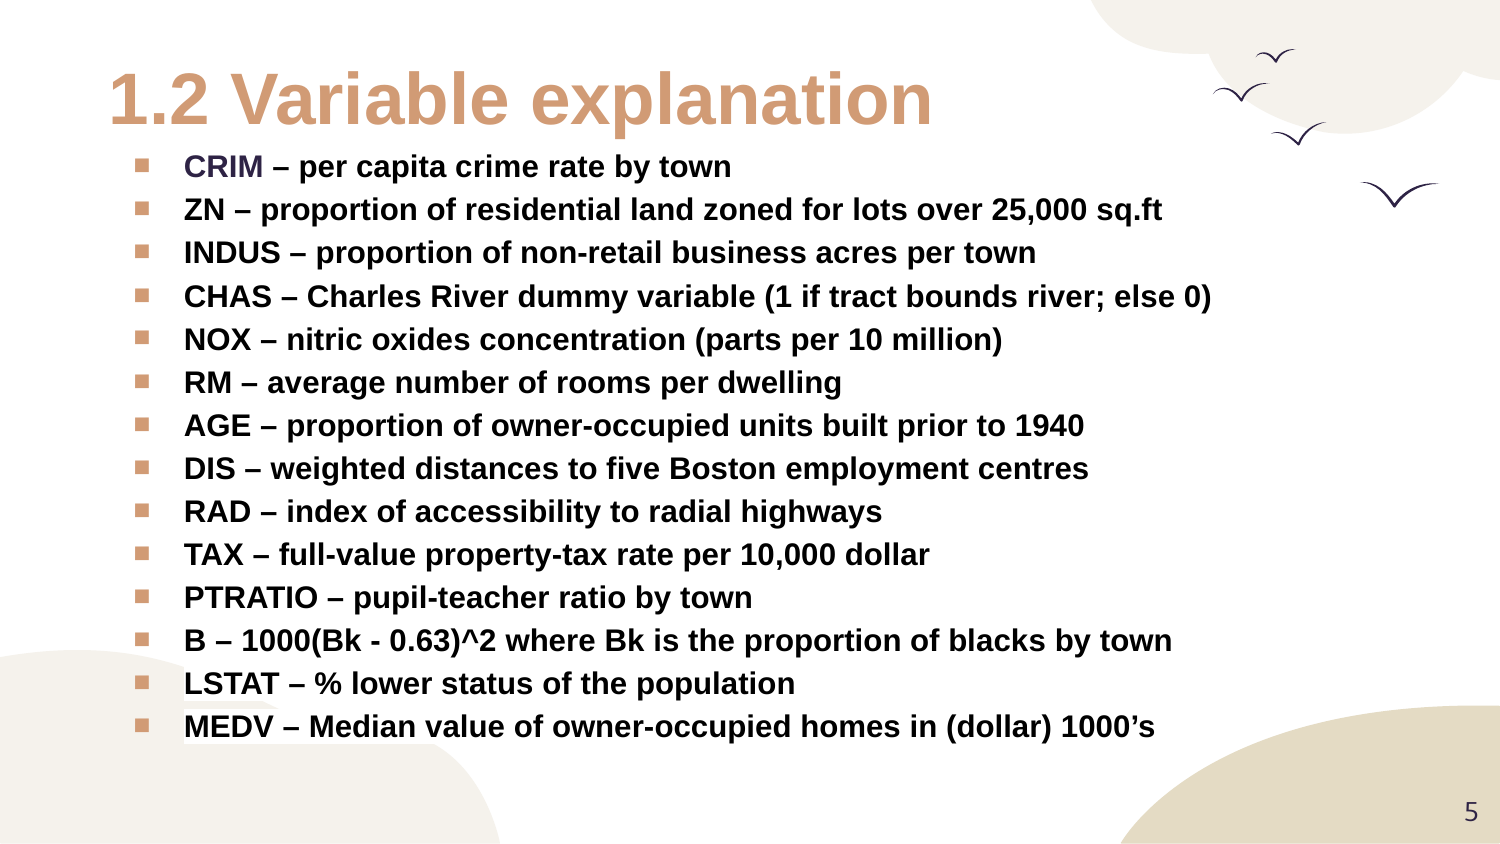

# 1.2 Variable explanation
CRIM – per capita crime rate by town
ZN – proportion of residential land zoned for lots over 25,000 sq.ft
INDUS – proportion of non-retail business acres per town
CHAS – Charles River dummy variable (1 if tract bounds river; else 0)
NOX – nitric oxides concentration (parts per 10 million)
RM – average number of rooms per dwelling
AGE – proportion of owner-occupied units built prior to 1940
DIS – weighted distances to five Boston employment centres
RAD – index of accessibility to radial highways
TAX – full-value property-tax rate per 10,000 dollar
PTRATIO – pupil-teacher ratio by town
B – 1000(Bk - 0.63)^2 where Bk is the proportion of blacks by town
LSTAT – % lower status of the population
MEDV – Median value of owner-occupied homes in (dollar) 1000’s
5